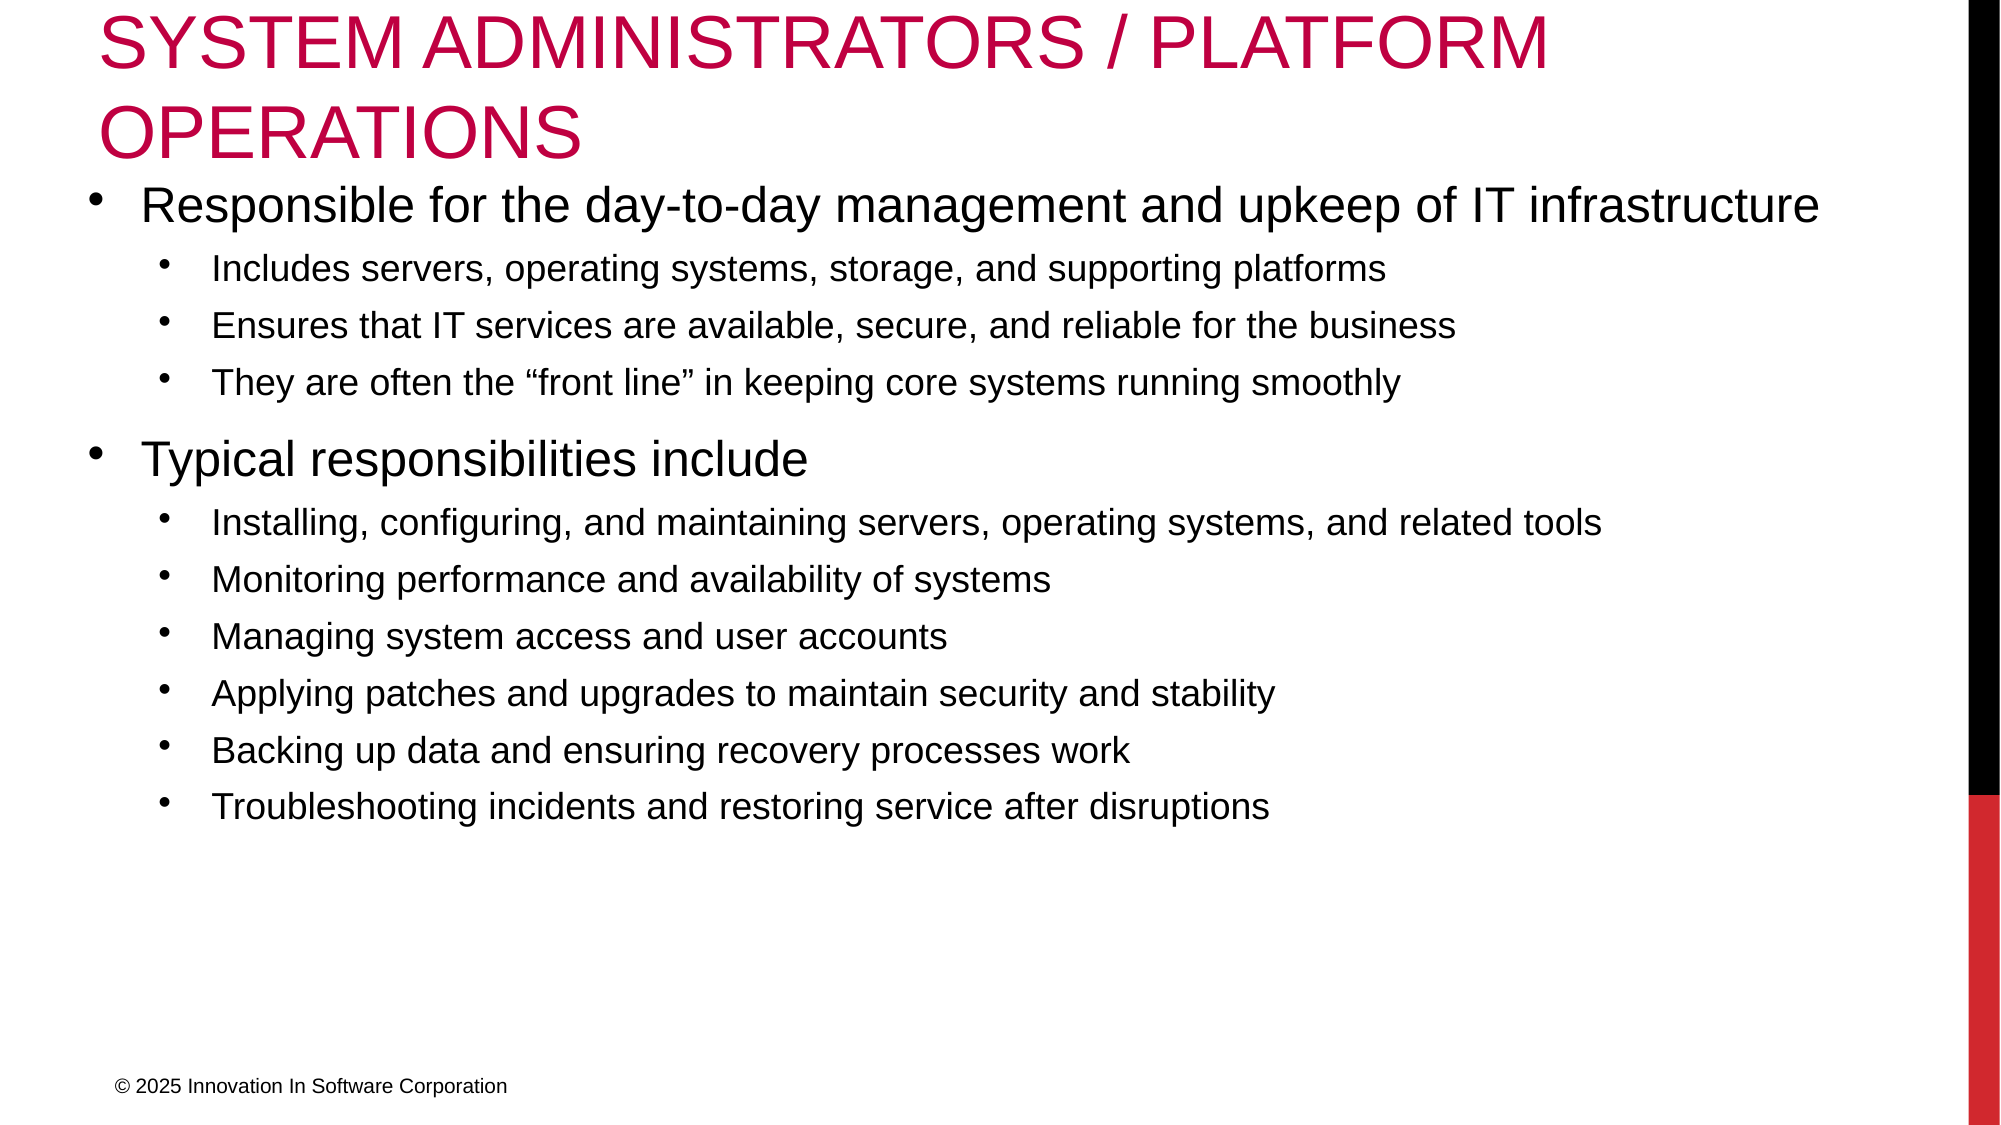

# System Administrators / Platform Operations
Responsible for the day-to-day management and upkeep of IT infrastructure
Includes servers, operating systems, storage, and supporting platforms
Ensures that IT services are available, secure, and reliable for the business
They are often the “front line” in keeping core systems running smoothly
Typical responsibilities include
Installing, configuring, and maintaining servers, operating systems, and related tools
Monitoring performance and availability of systems
Managing system access and user accounts
Applying patches and upgrades to maintain security and stability
Backing up data and ensuring recovery processes work
Troubleshooting incidents and restoring service after disruptions
© 2025 Innovation In Software Corporation